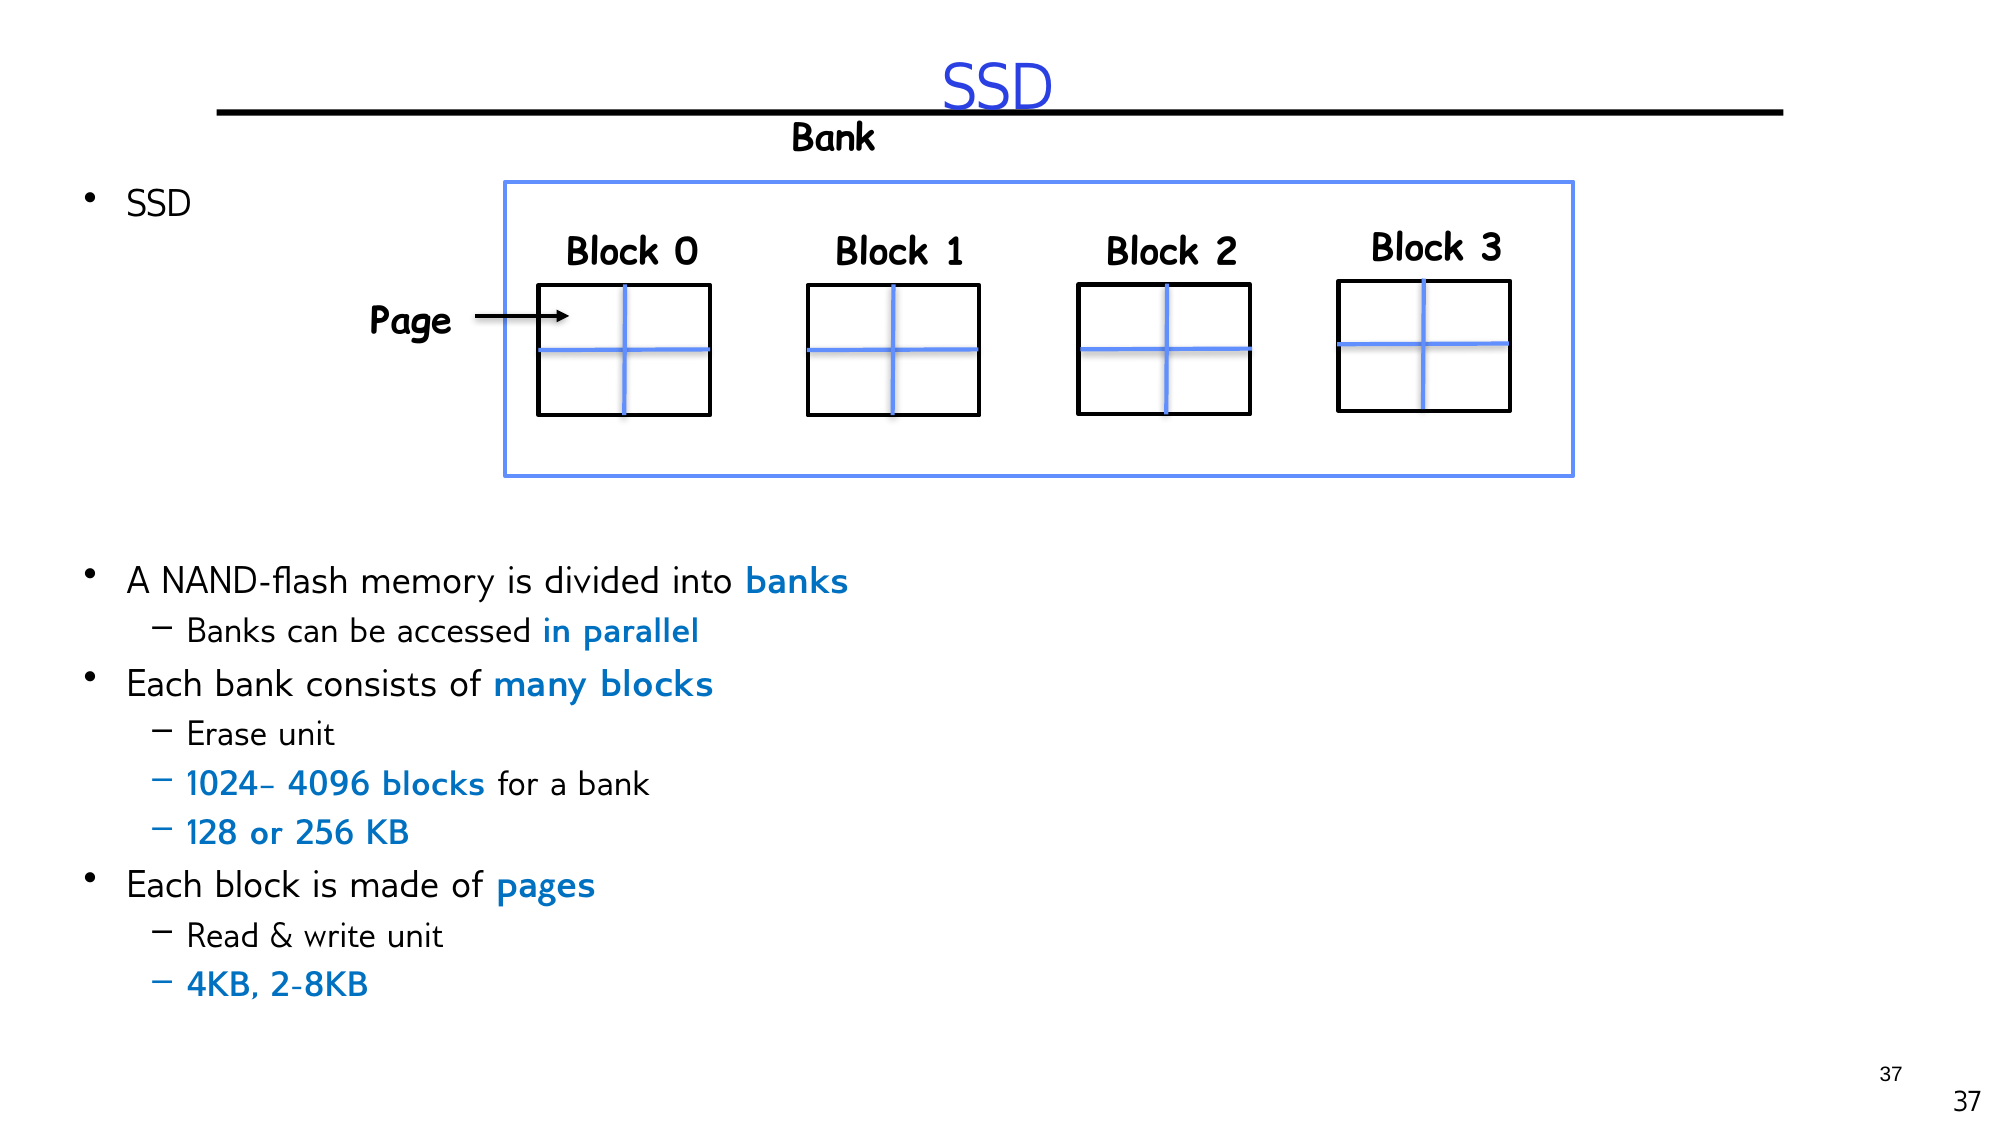

# SSD
Bank
SSD

A NAND-flash memory is divided into banks
Banks can be accessed in parallel
Each bank consists of many blocks
Erase unit
1024– 4096 blocks for a bank
128 or 256 KB
Each block is made of pages
Read & write unit
4KB, 2-8KB

Block 3
Block 2
Block 1
Block 0

Page